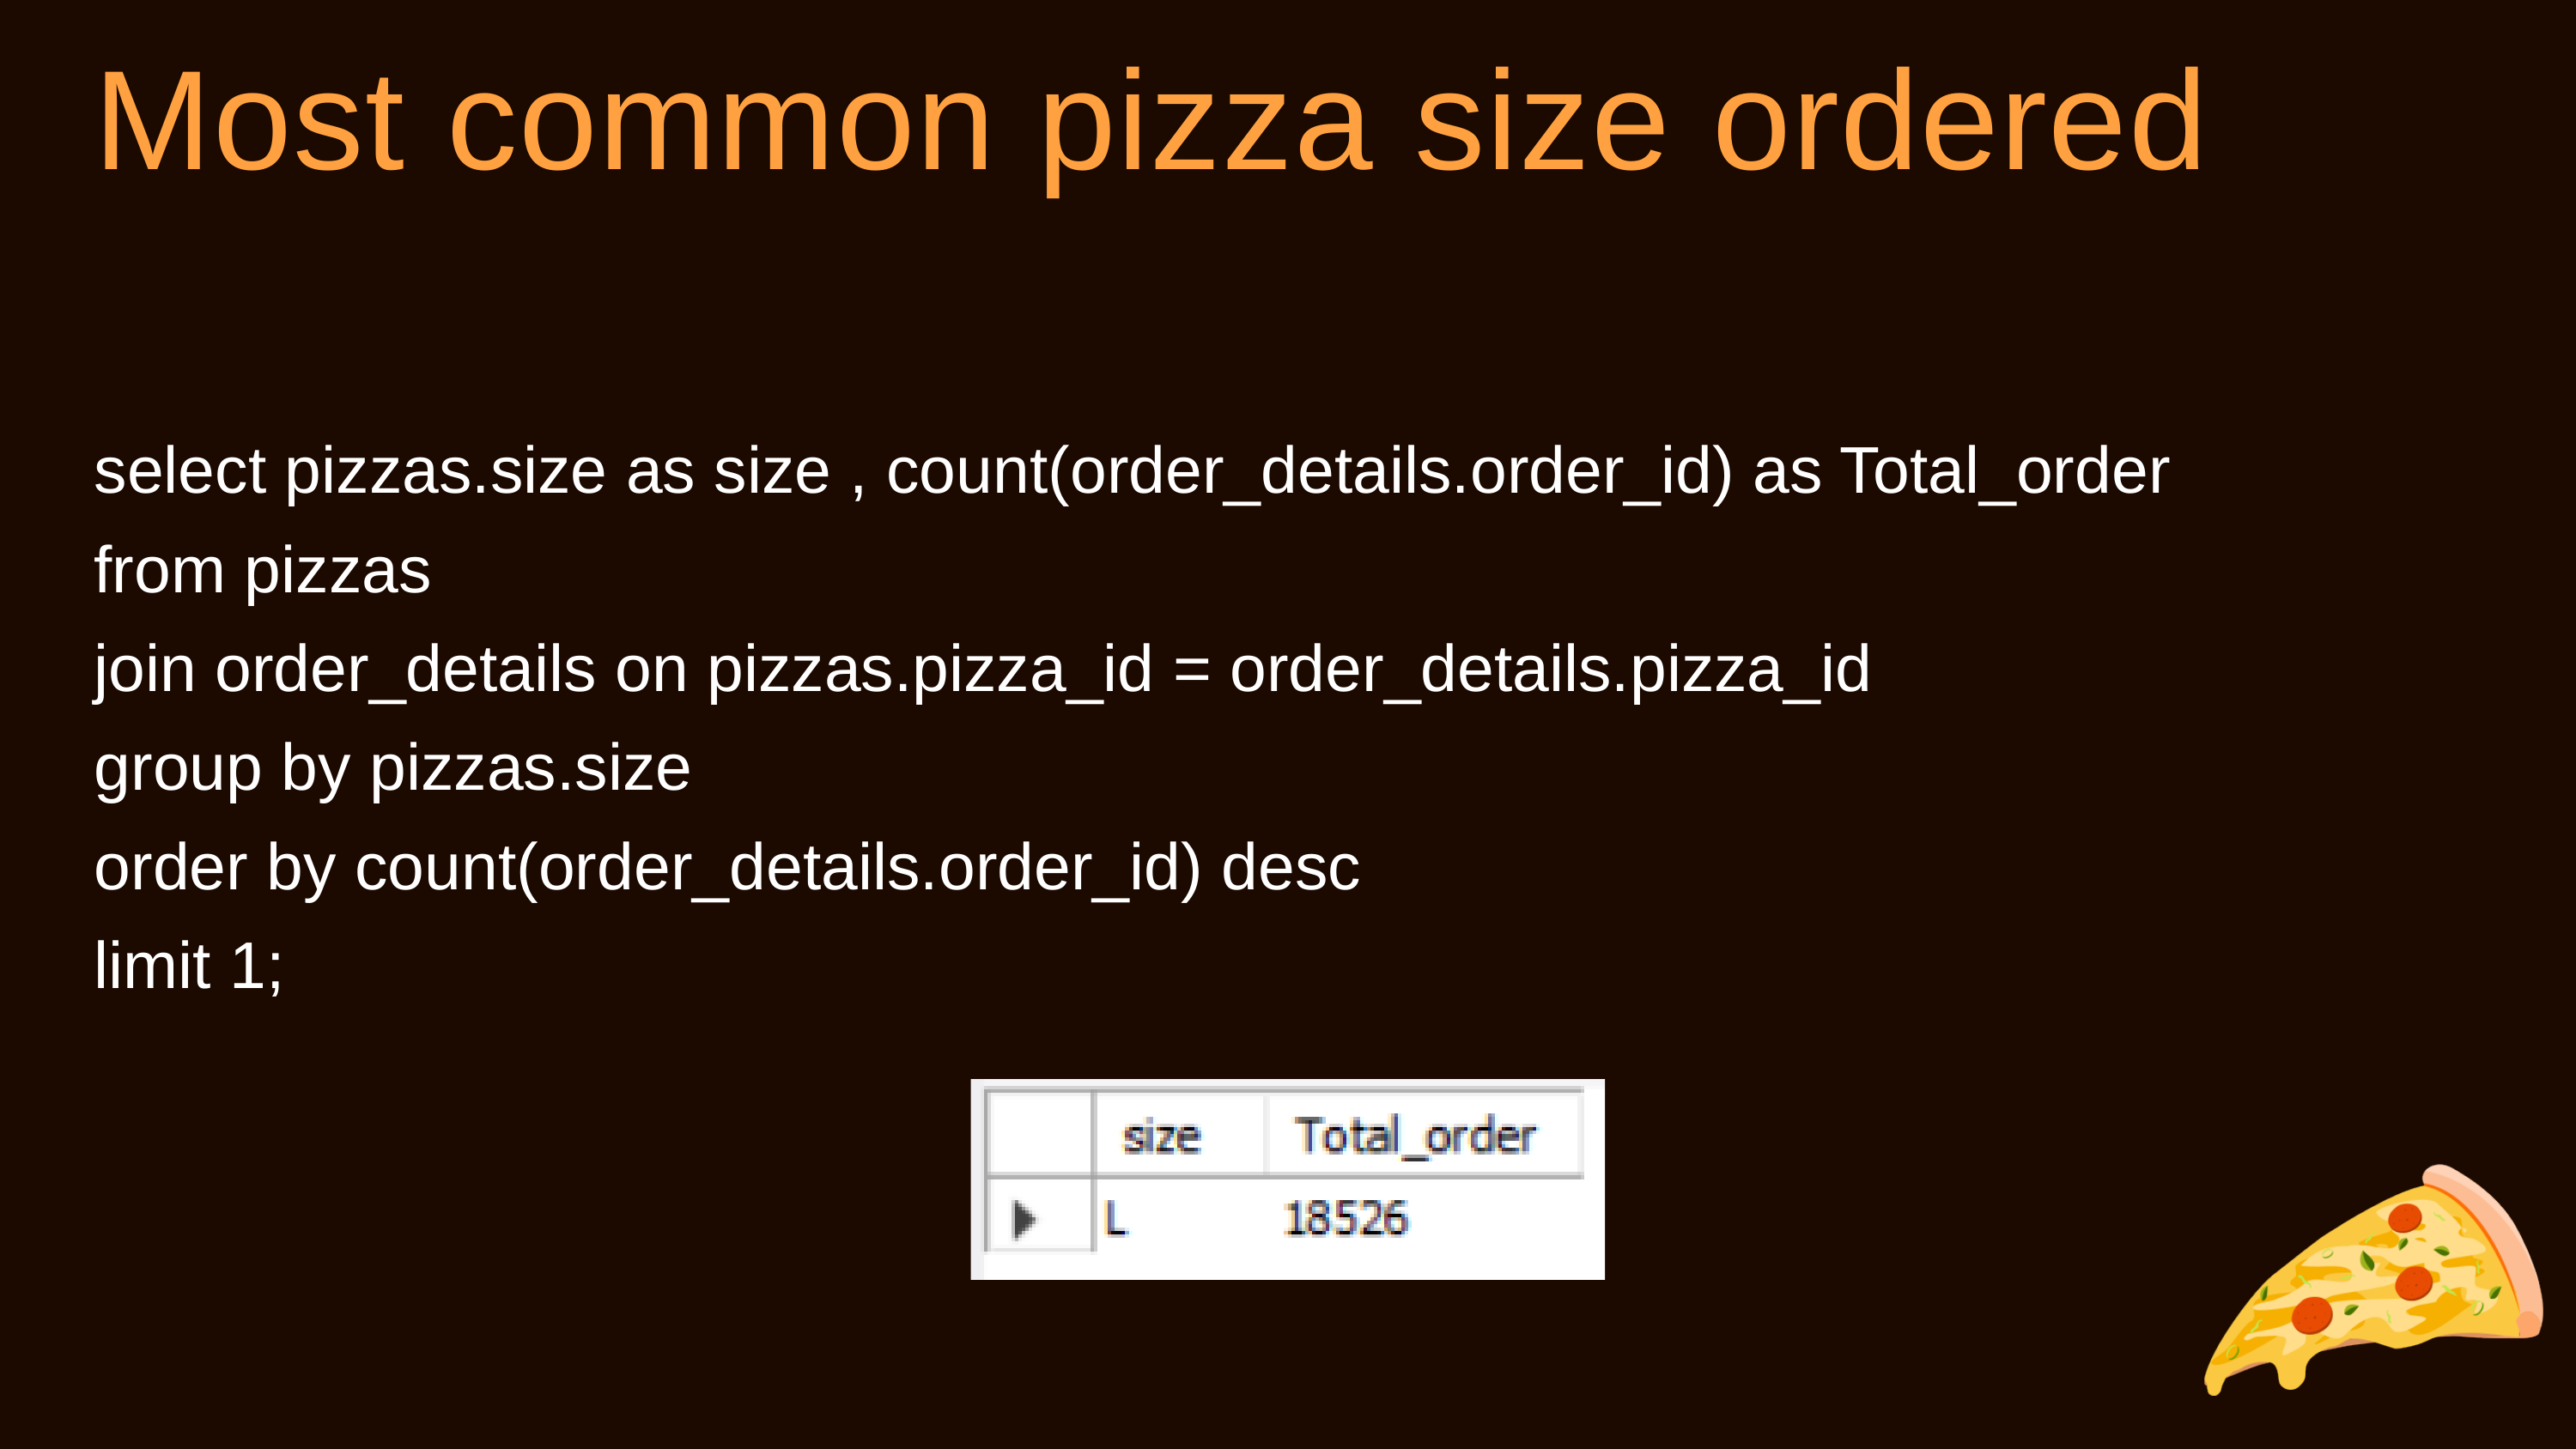

Most common pizza size ordered
select pizzas.size as size , count(order_details.order_id) as Total_order
from pizzas
join order_details on pizzas.pizza_id = order_details.pizza_id
group by pizzas.size
order by count(order_details.order_id) desc
limit 1;